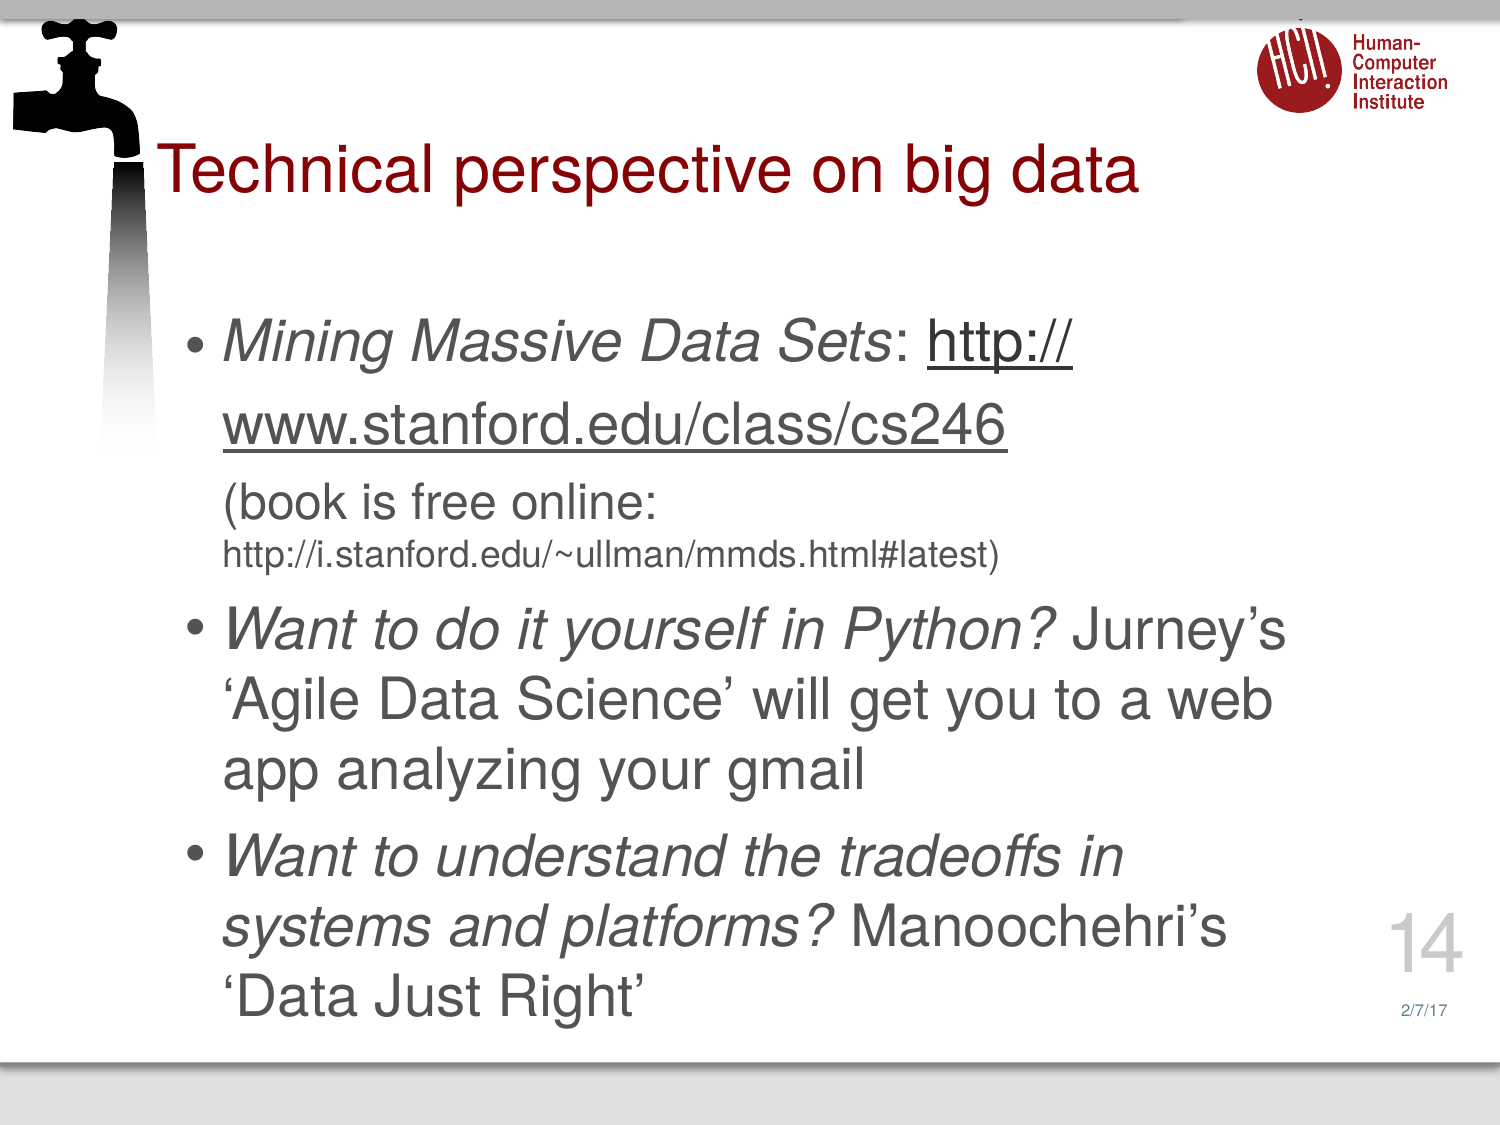

# Technical perspective on big data
Mining Massive Data Sets: http://www.stanford.edu/class/cs246
(book is free online: http://i.stanford.edu/~ullman/mmds.html#latest)
Want to do it yourself in Python? Jurney’s ‘Agile Data Science’ will get you to a web app analyzing your gmail
Want to understand the tradeoffs in systems and platforms? Manoochehri’s  ‘Data Just Right’

14
2/7/17